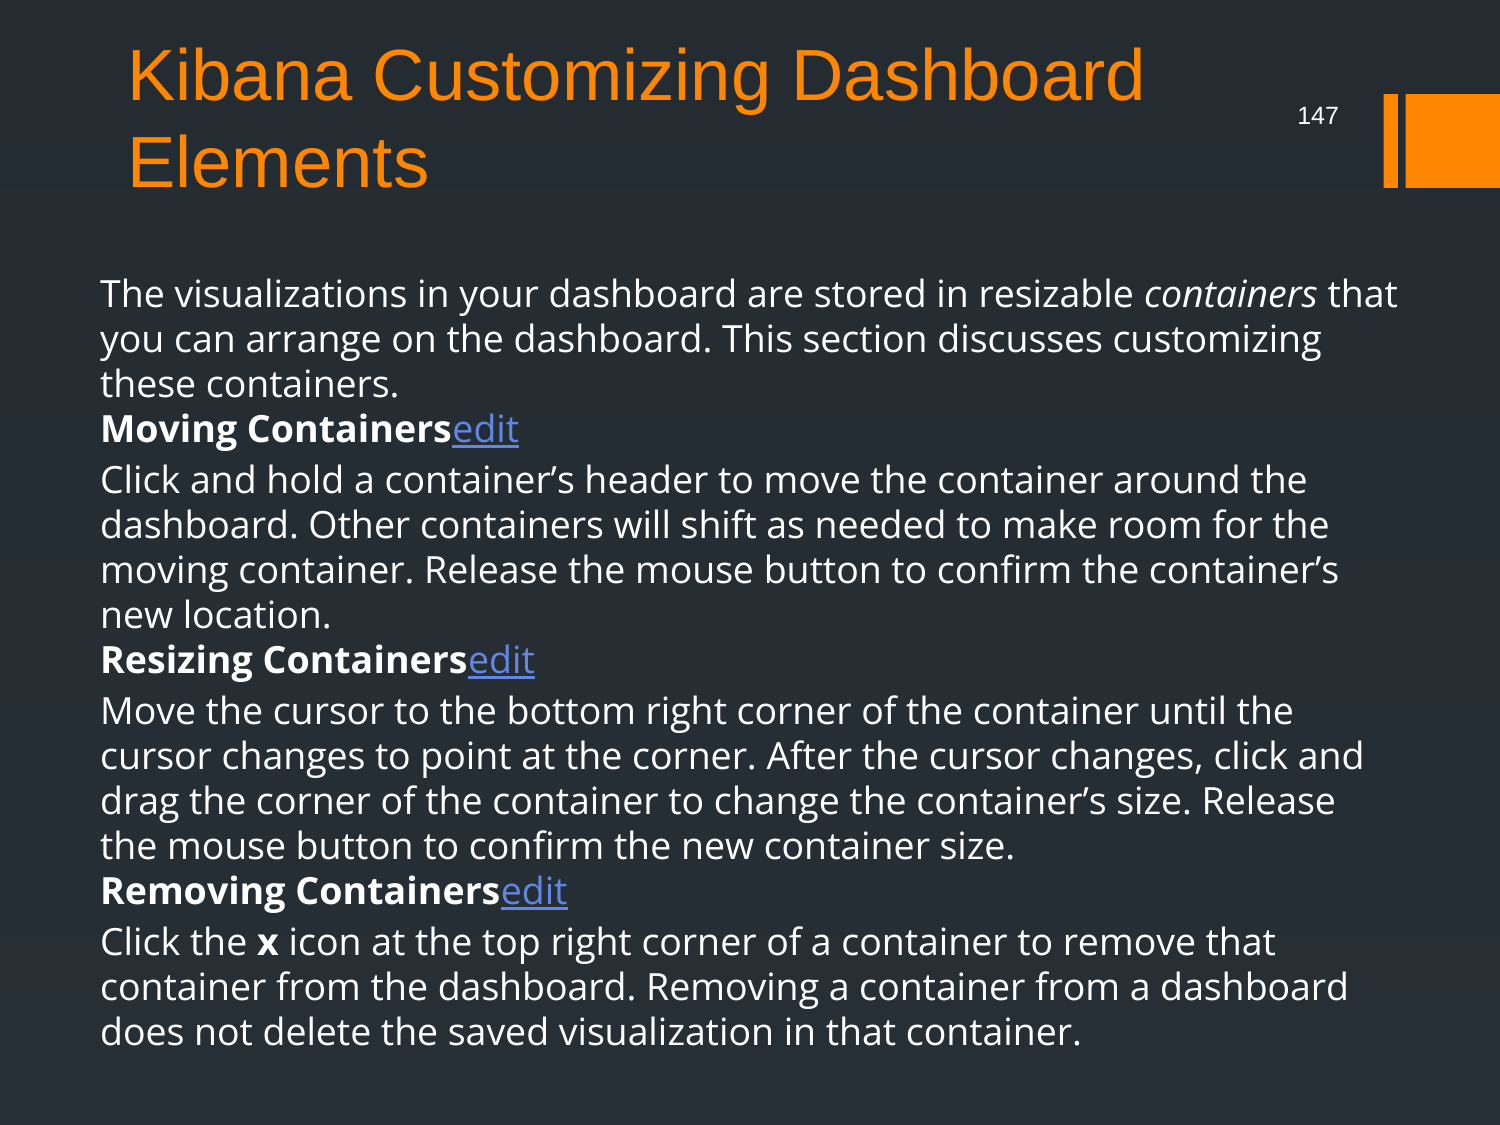

# Kibana Customizing Dashboard Elements
147
The visualizations in your dashboard are stored in resizable containers that you can arrange on the dashboard. This section discusses customizing these containers.
Moving Containersedit
Click and hold a container’s header to move the container around the dashboard. Other containers will shift as needed to make room for the moving container. Release the mouse button to confirm the container’s new location.
Resizing Containersedit
Move the cursor to the bottom right corner of the container until the cursor changes to point at the corner. After the cursor changes, click and drag the corner of the container to change the container’s size. Release the mouse button to confirm the new container size.
Removing Containersedit
Click the x icon at the top right corner of a container to remove that container from the dashboard. Removing a container from a dashboard does not delete the saved visualization in that container.